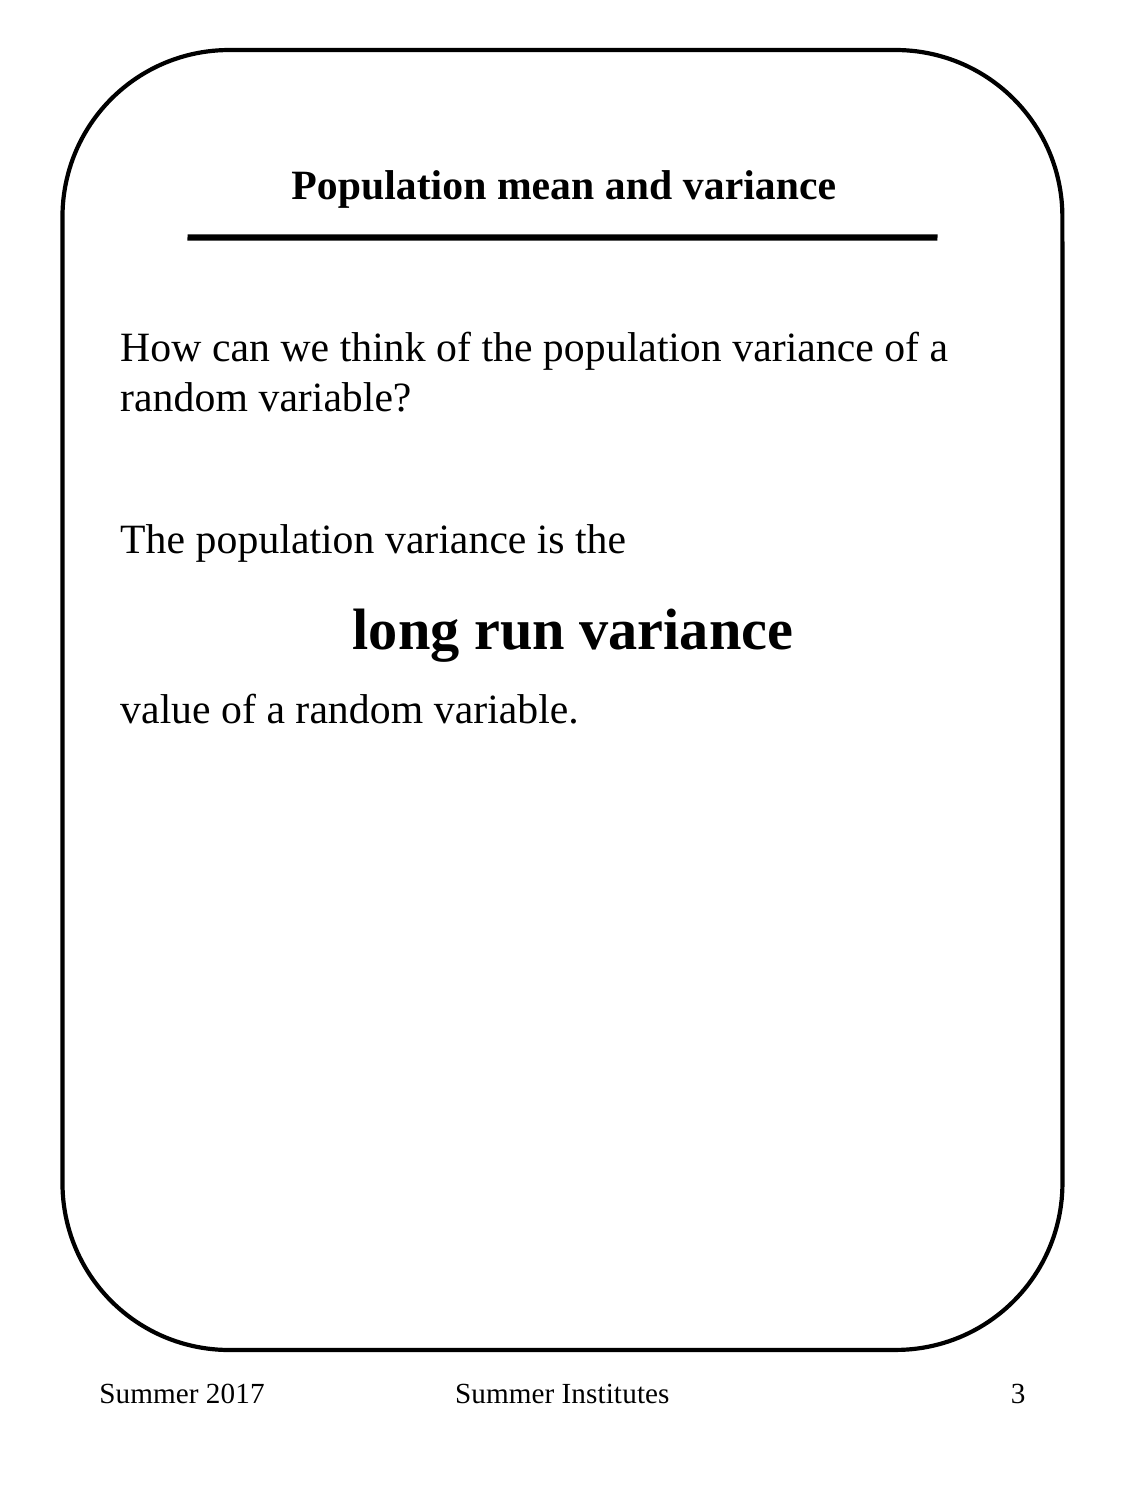

Population mean and variance

How can we think of the population variance of a random variable?

The population variance is the
long run variance
value of a random variable.

Summer 2017
Summer Institutes
3